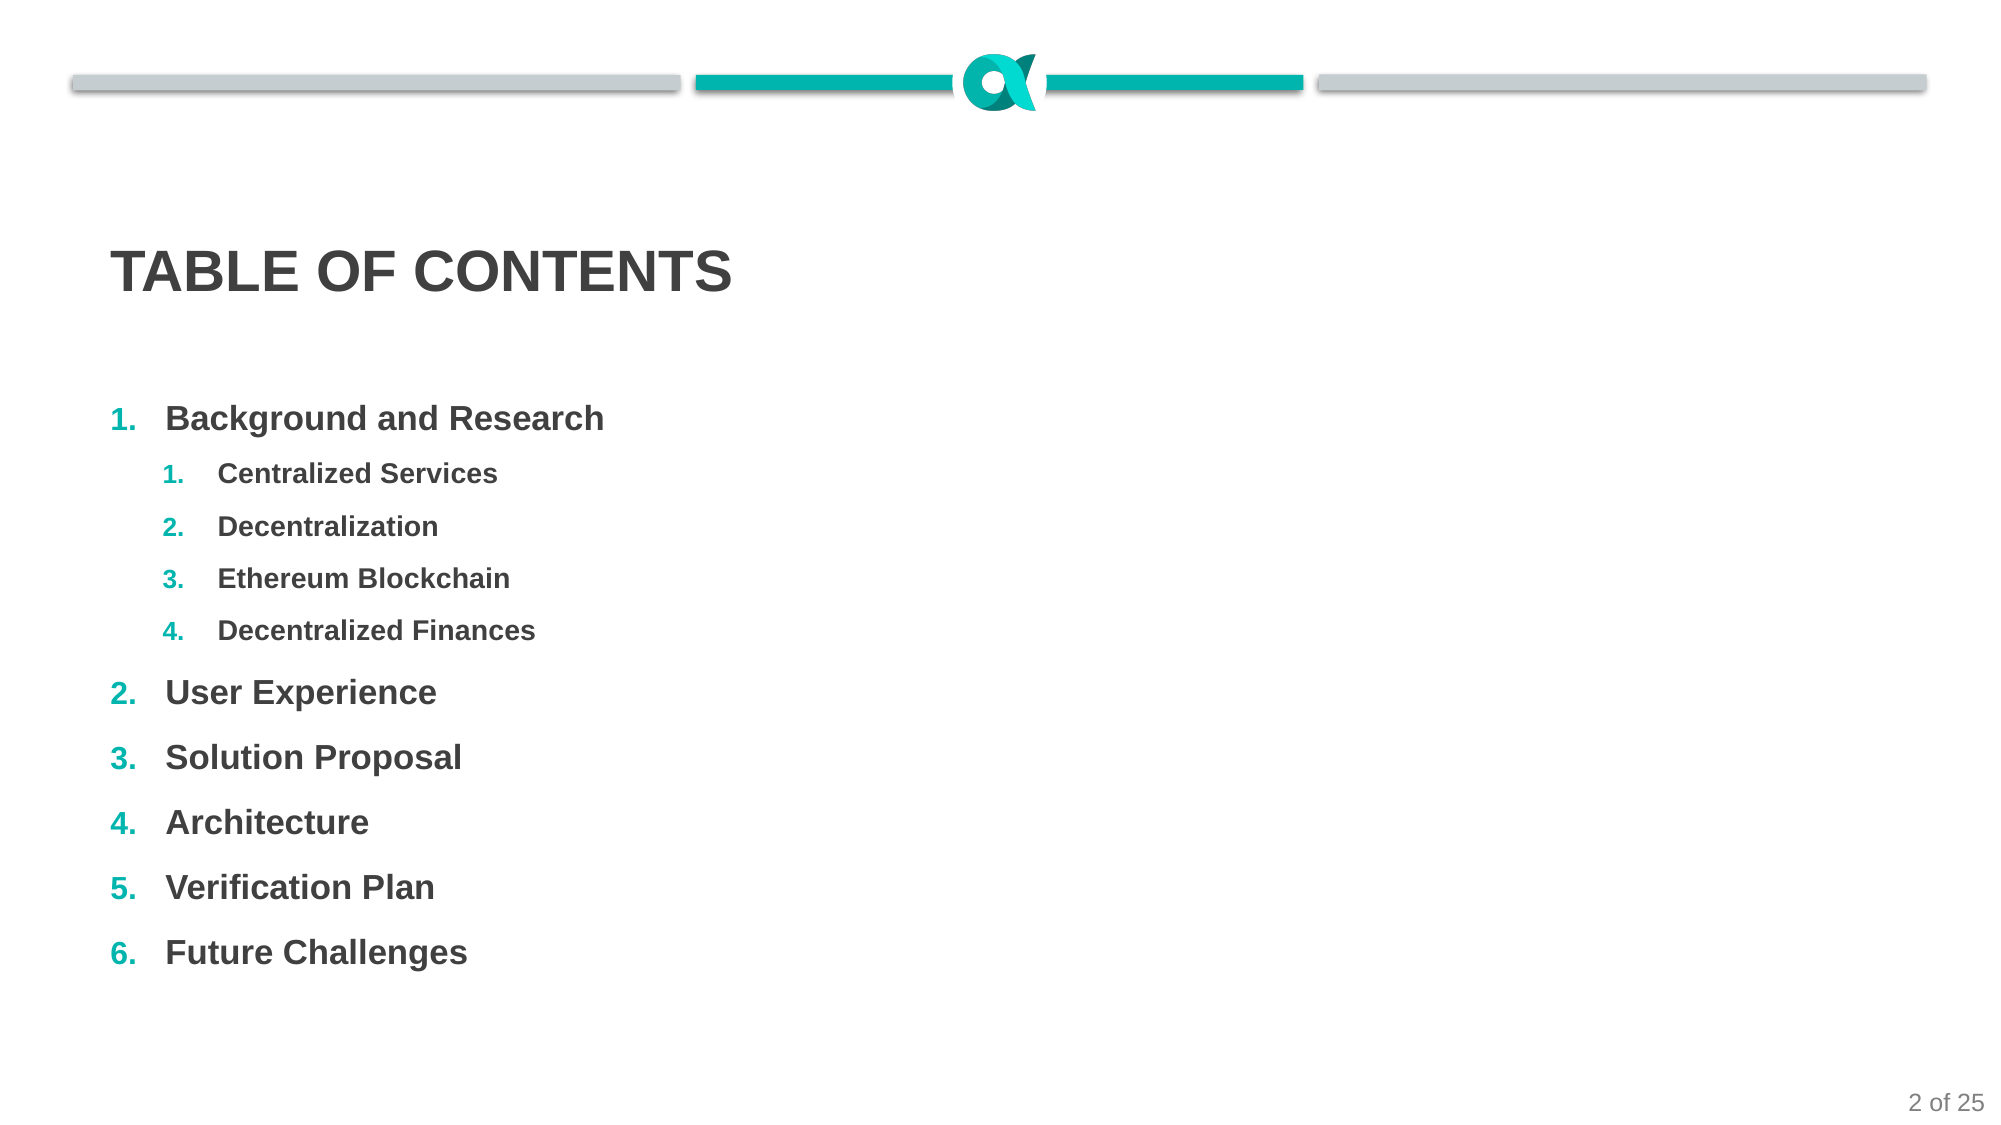

# Table of contents
Background and Research
Centralized Services
Decentralization
Ethereum Blockchain
Decentralized Finances
User Experience
Solution Proposal
Architecture
Verification Plan
Future Challenges